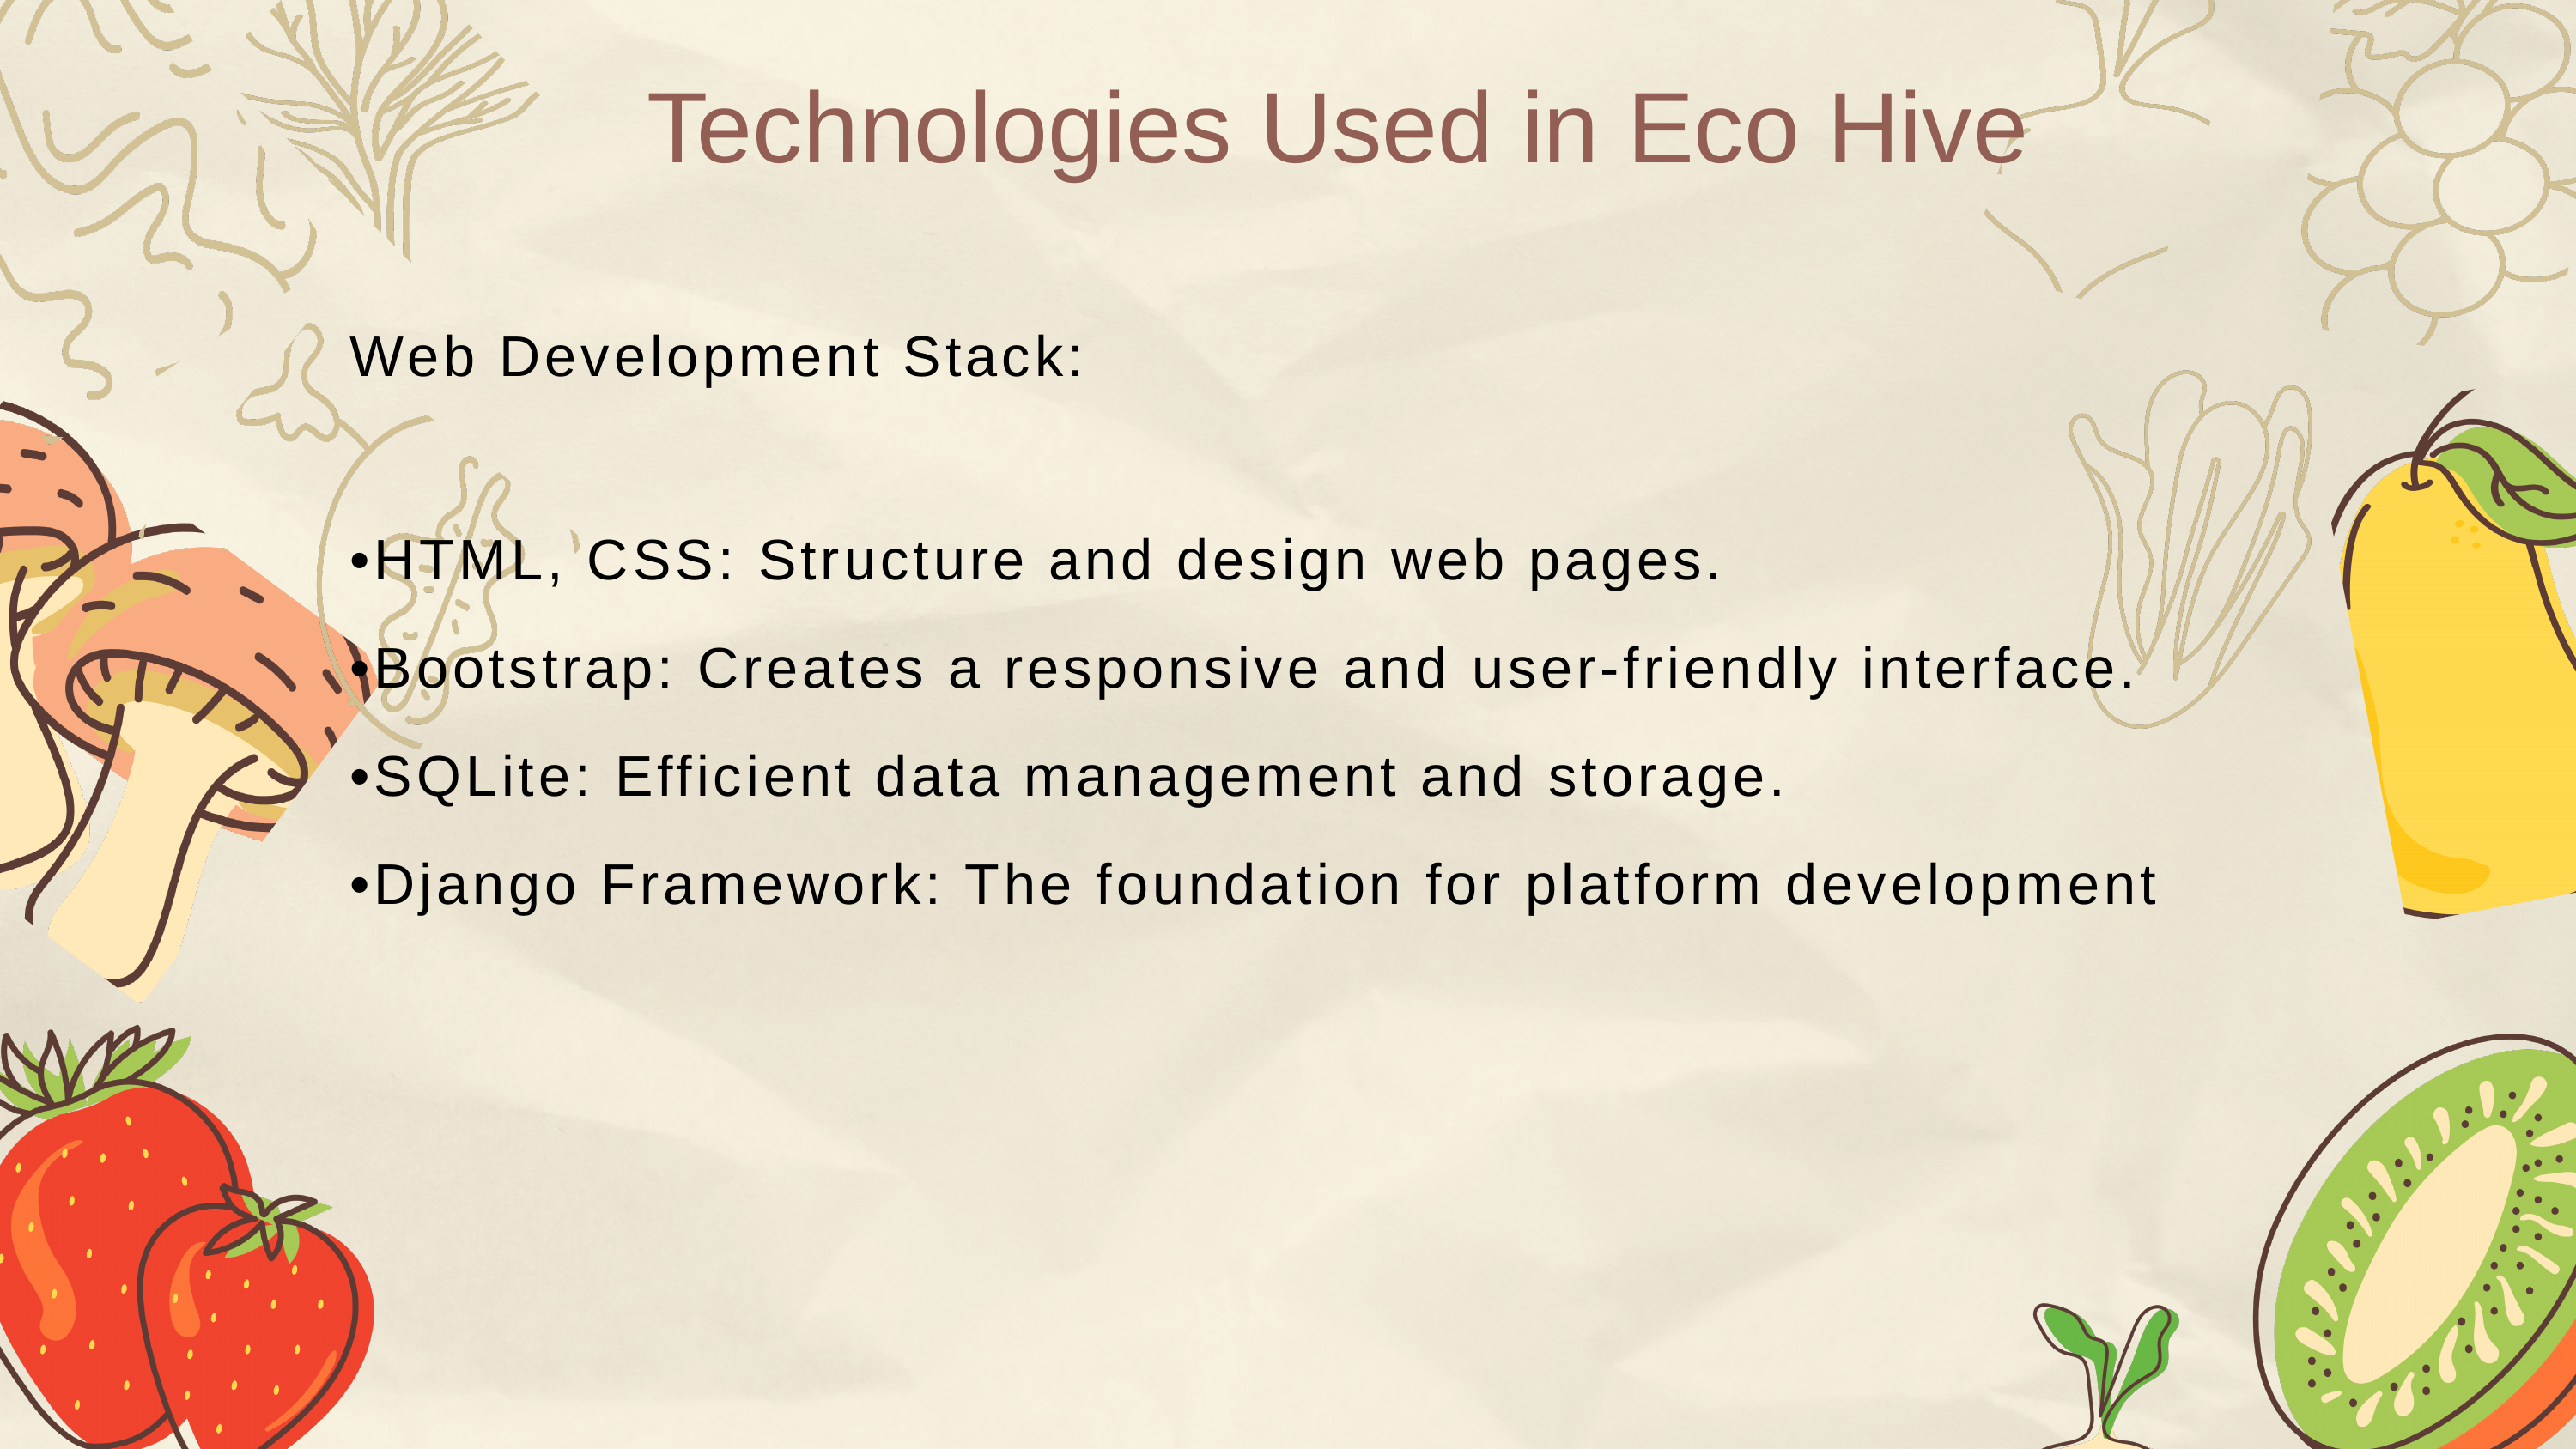

Technologies Used in Eco Hive
Web Development Stack:

•HTML, CSS: Structure and design web pages.
•Bootstrap: Creates a responsive and user-friendly interface.
•SQLite: Efficient data management and storage.
•Django Framework: The foundation for platform development